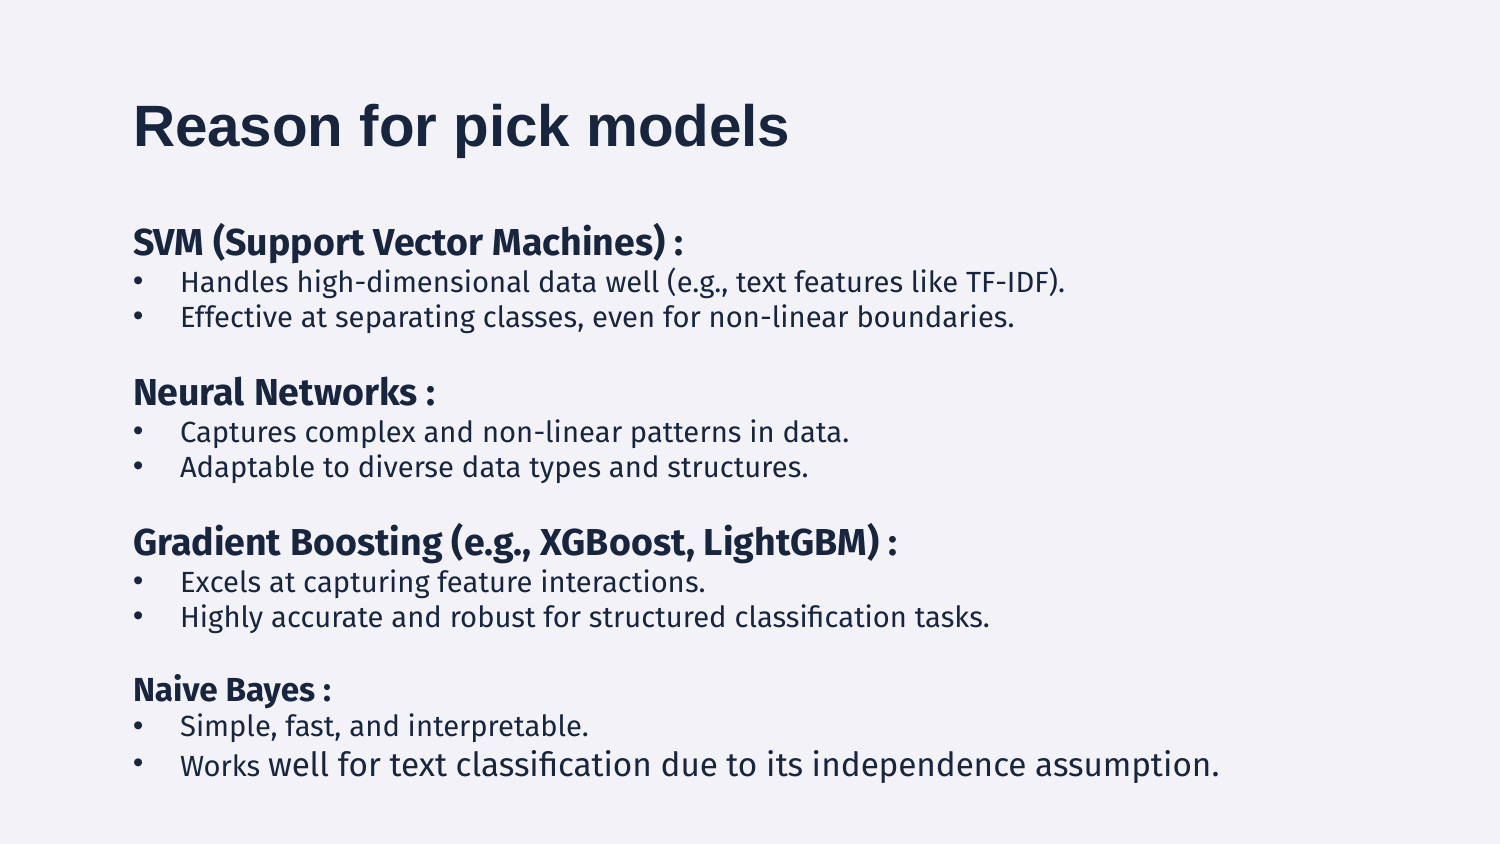

# Reason for pick models
SVM (Support Vector Machines) :
Handles high-dimensional data well (e.g., text features like TF-IDF).
Effective at separating classes, even for non-linear boundaries.

Neural Networks :
Captures complex and non-linear patterns in data.
Adaptable to diverse data types and structures.

Gradient Boosting (e.g., XGBoost, LightGBM) :
Excels at capturing feature interactions.
Highly accurate and robust for structured classification tasks.

Naive Bayes :
Simple, fast, and interpretable.
Works well for text classification due to its independence assumption.